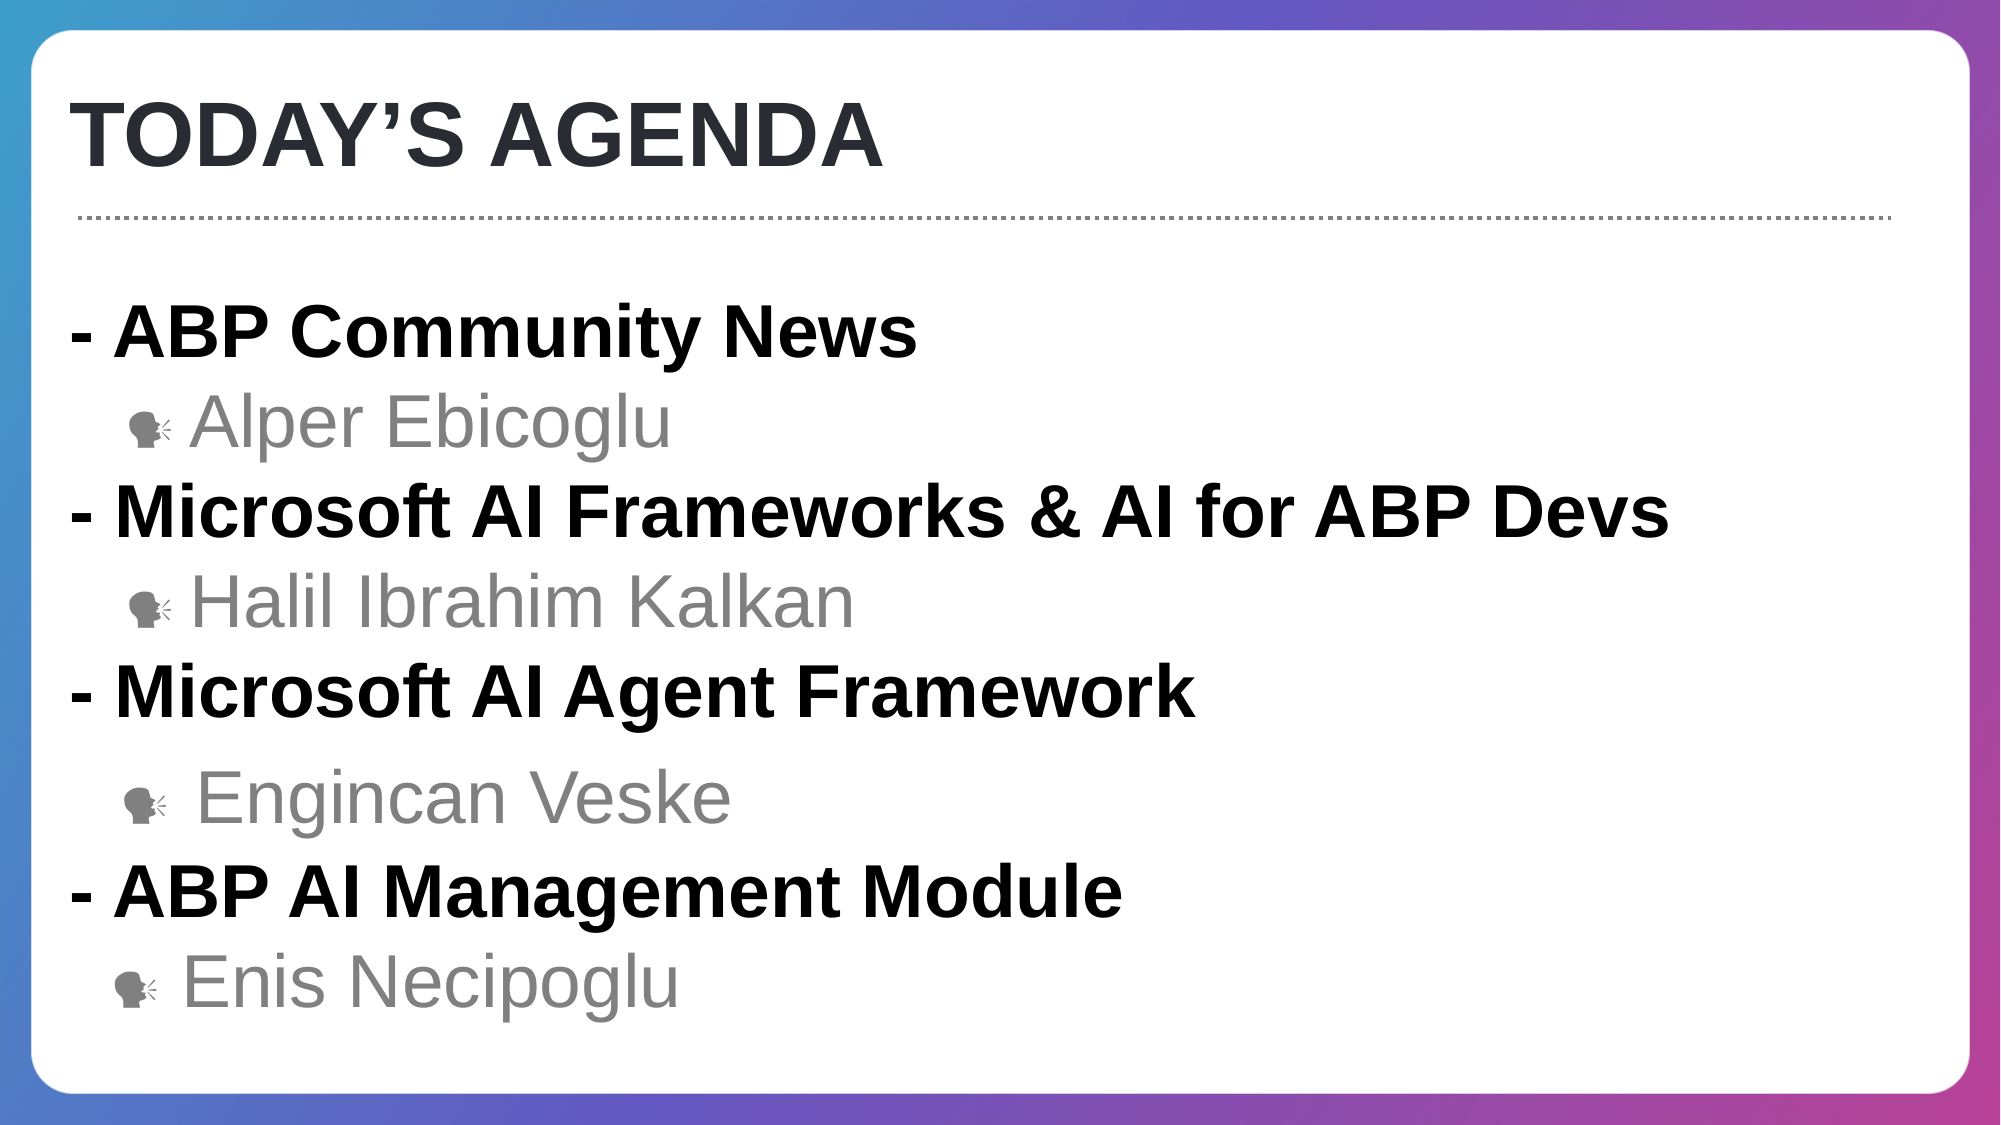

TODAY’S AGENDA
- ABP Community News
    🗣 Alper Ebicoglu
- Microsoft AI Frameworks & AI for ABP Devs
    🗣 Halil Ibrahim Kalkan
- Microsoft AI Agent Framework
  🗣 Engincan Veske
- ABP AI Management Module
  🗣 Enis Necipoglu